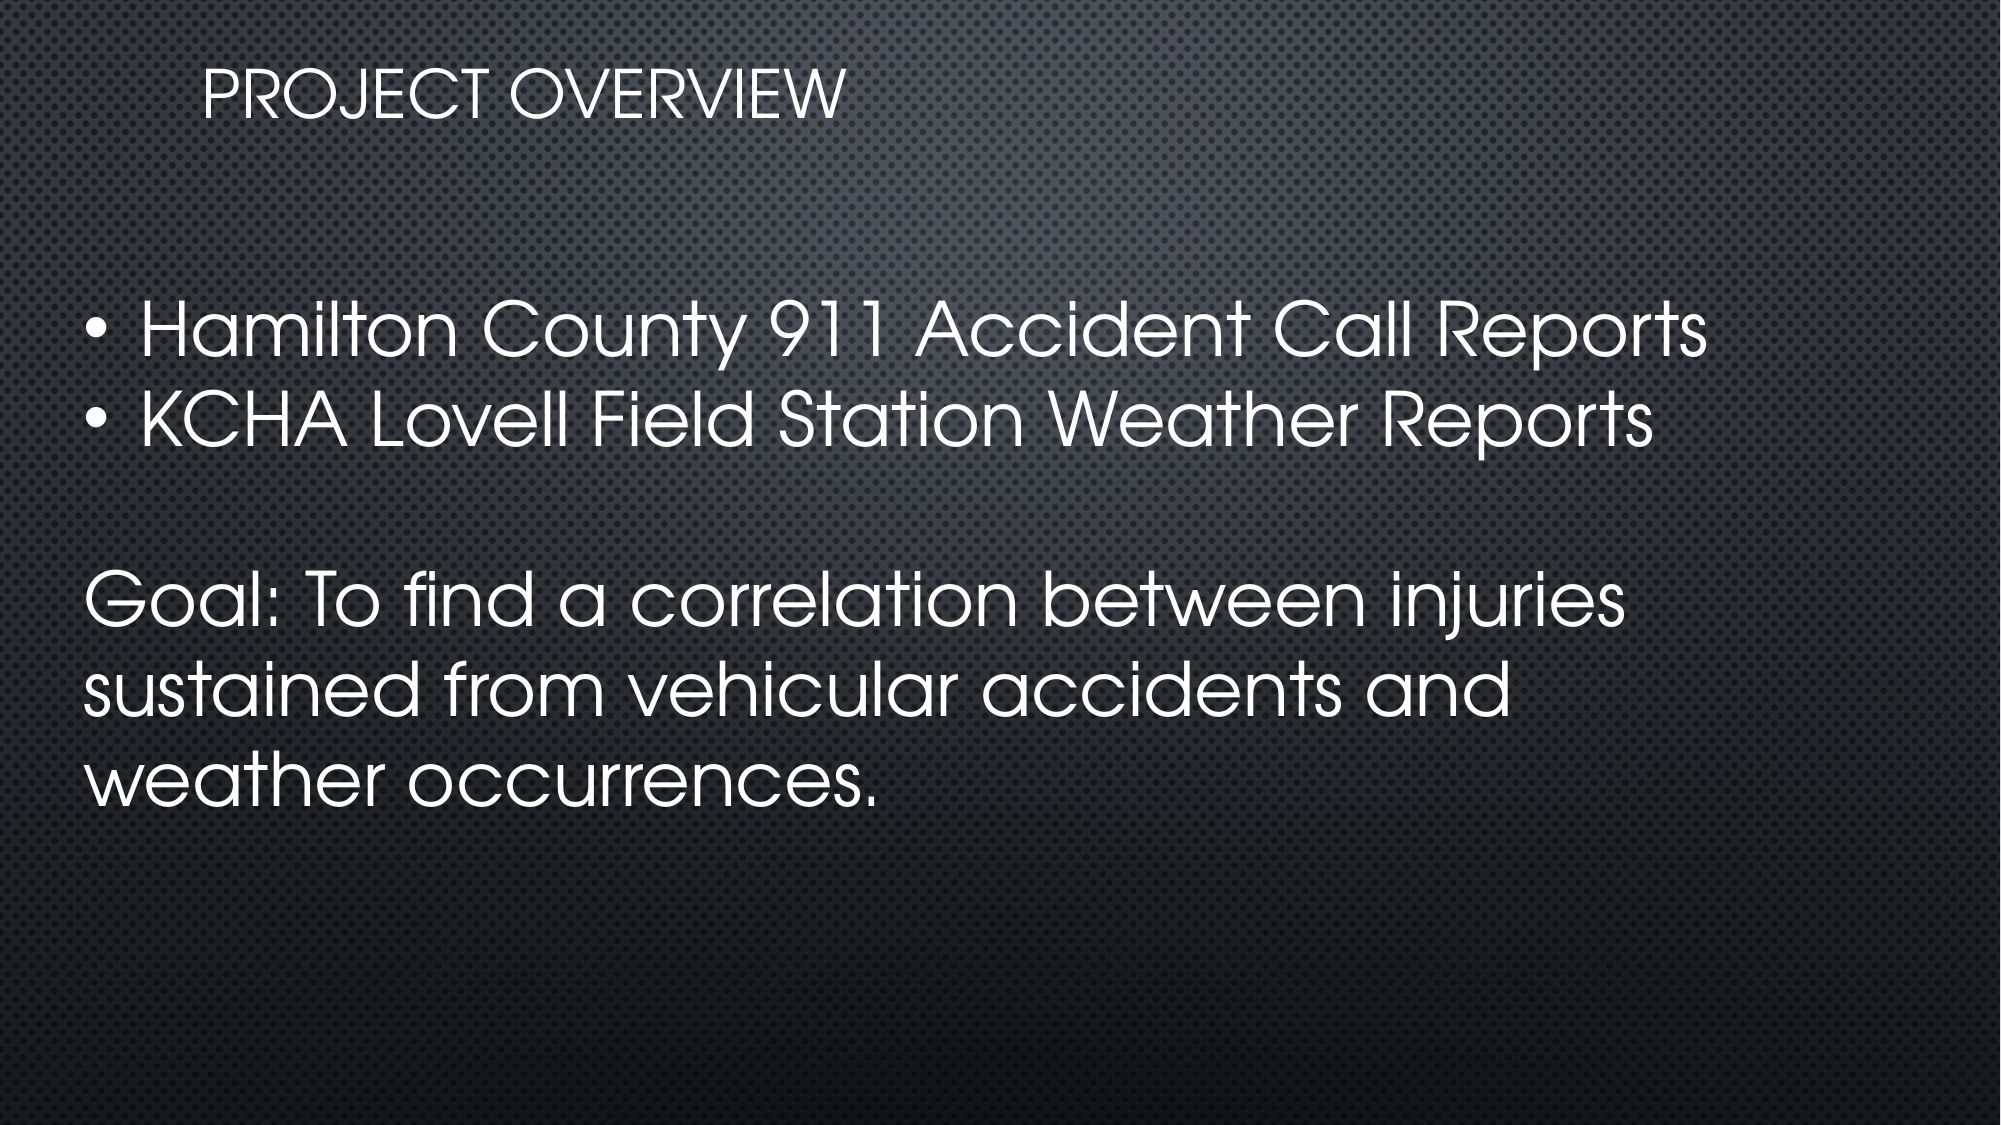

Project Overview
Hamilton County 911 Accident Call Reports
KCHA Lovell Field Station Weather Reports

Goal: To find a correlation between injuries sustained from vehicular accidents and weather occurrences.